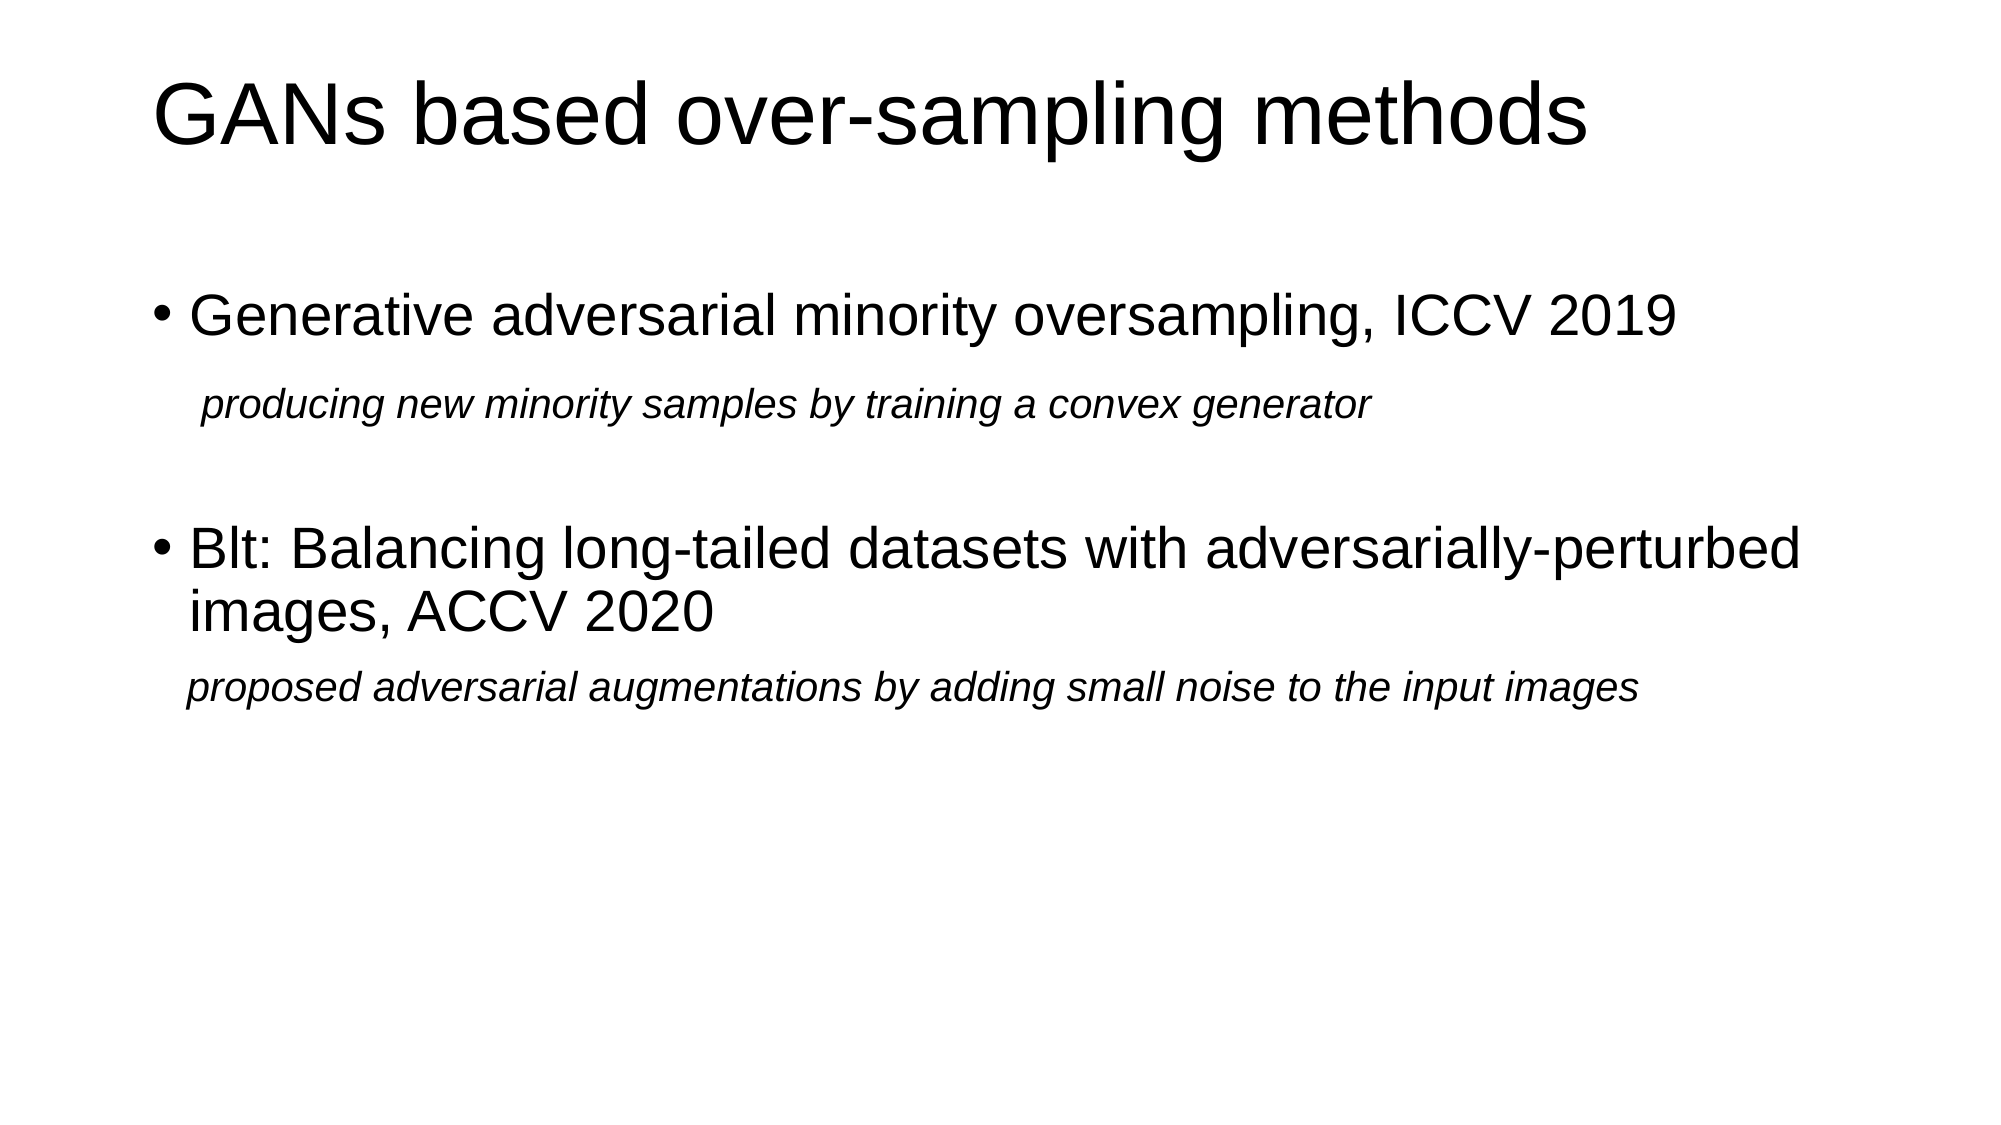

# GANs based over-sampling methods
Generative adversarial minority oversampling, ICCV 2019
   producing new minority samples by training a convex generator

Blt: Balancing long-tailed datasets with adversarially-perturbed images, ACCV 2020
   proposed adversarial augmentations by adding small noise to the input images